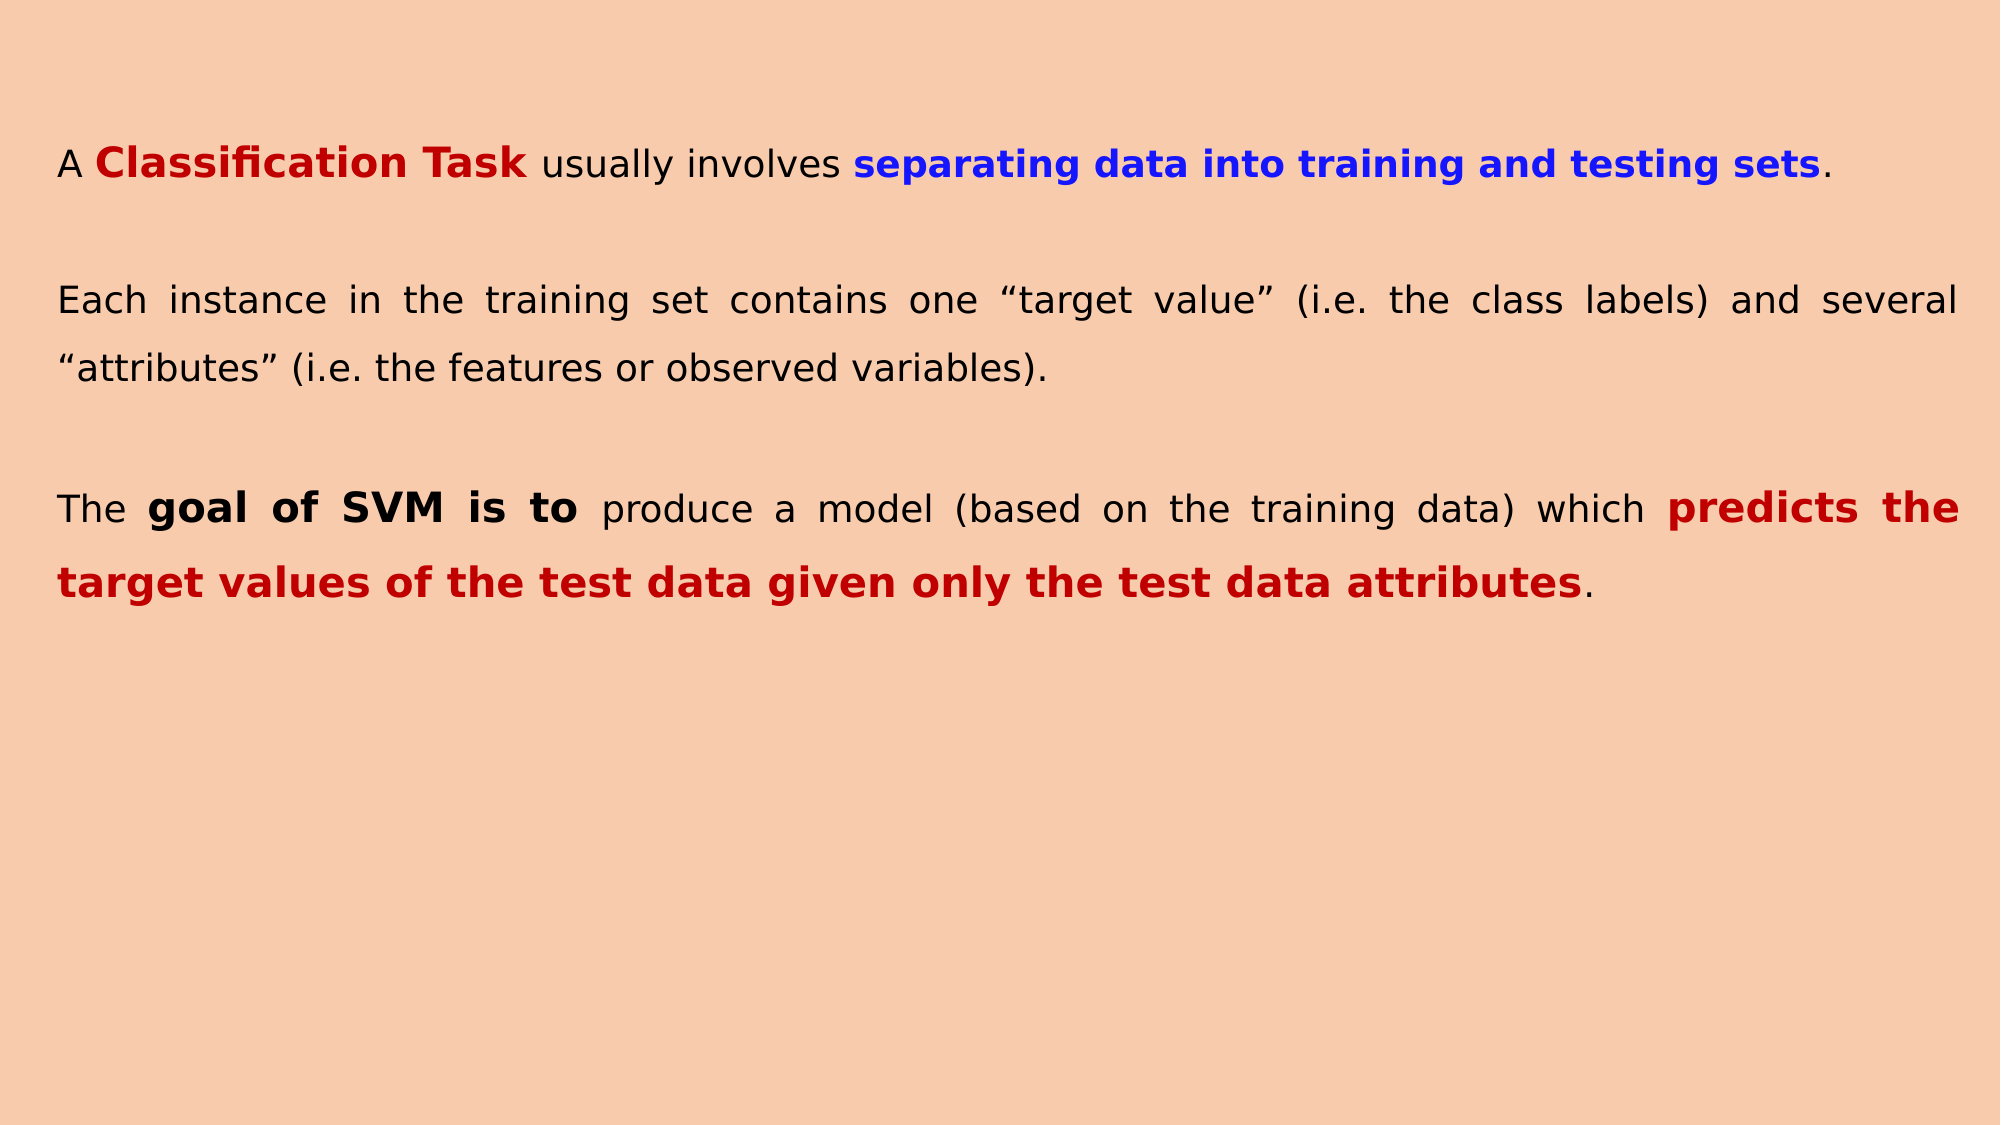

A Classification Task usually involves separating data into training and testing sets.

Each instance in the training set contains one “target value” (i.e. the class labels) and several “attributes” (i.e. the features or observed variables).

The goal of SVM is to produce a model (based on the training data) which predicts the target values of the test data given only the test data attributes.